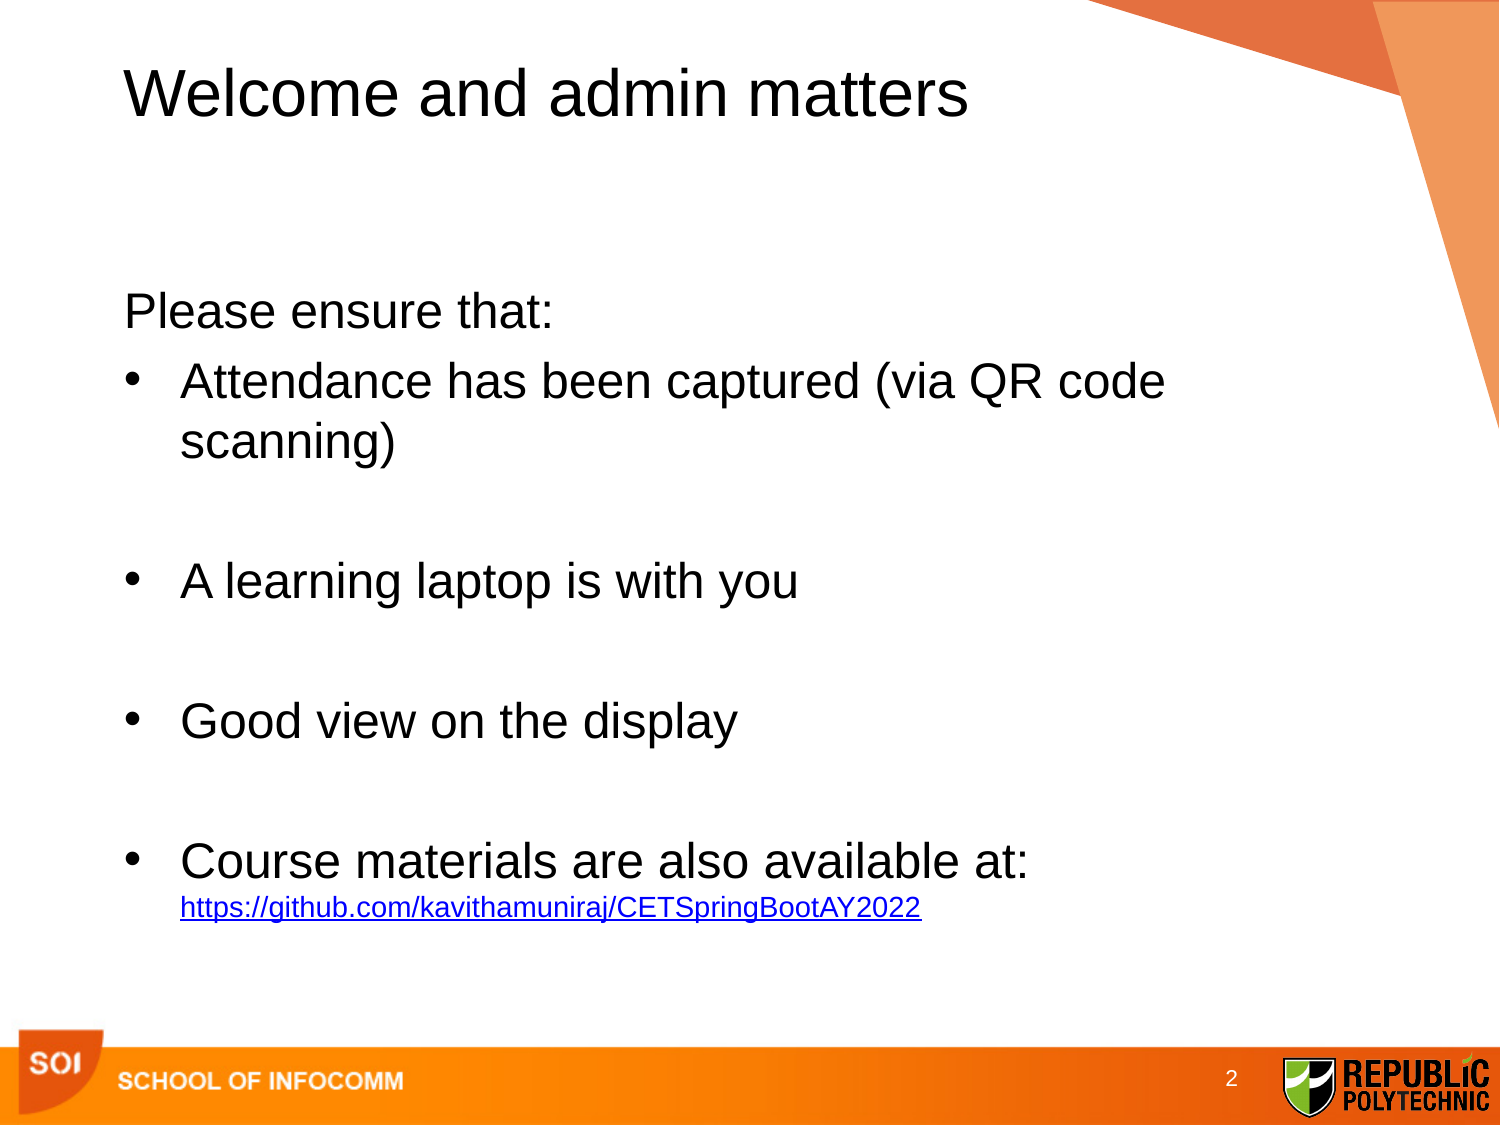

# Welcome and admin matters
Please ensure that:
Attendance has been captured (via QR code scanning)

A learning laptop is with you

Good view on the display

Course materials are also available at: https://github.com/kavithamuniraj/CETSpringBootAY2022

2